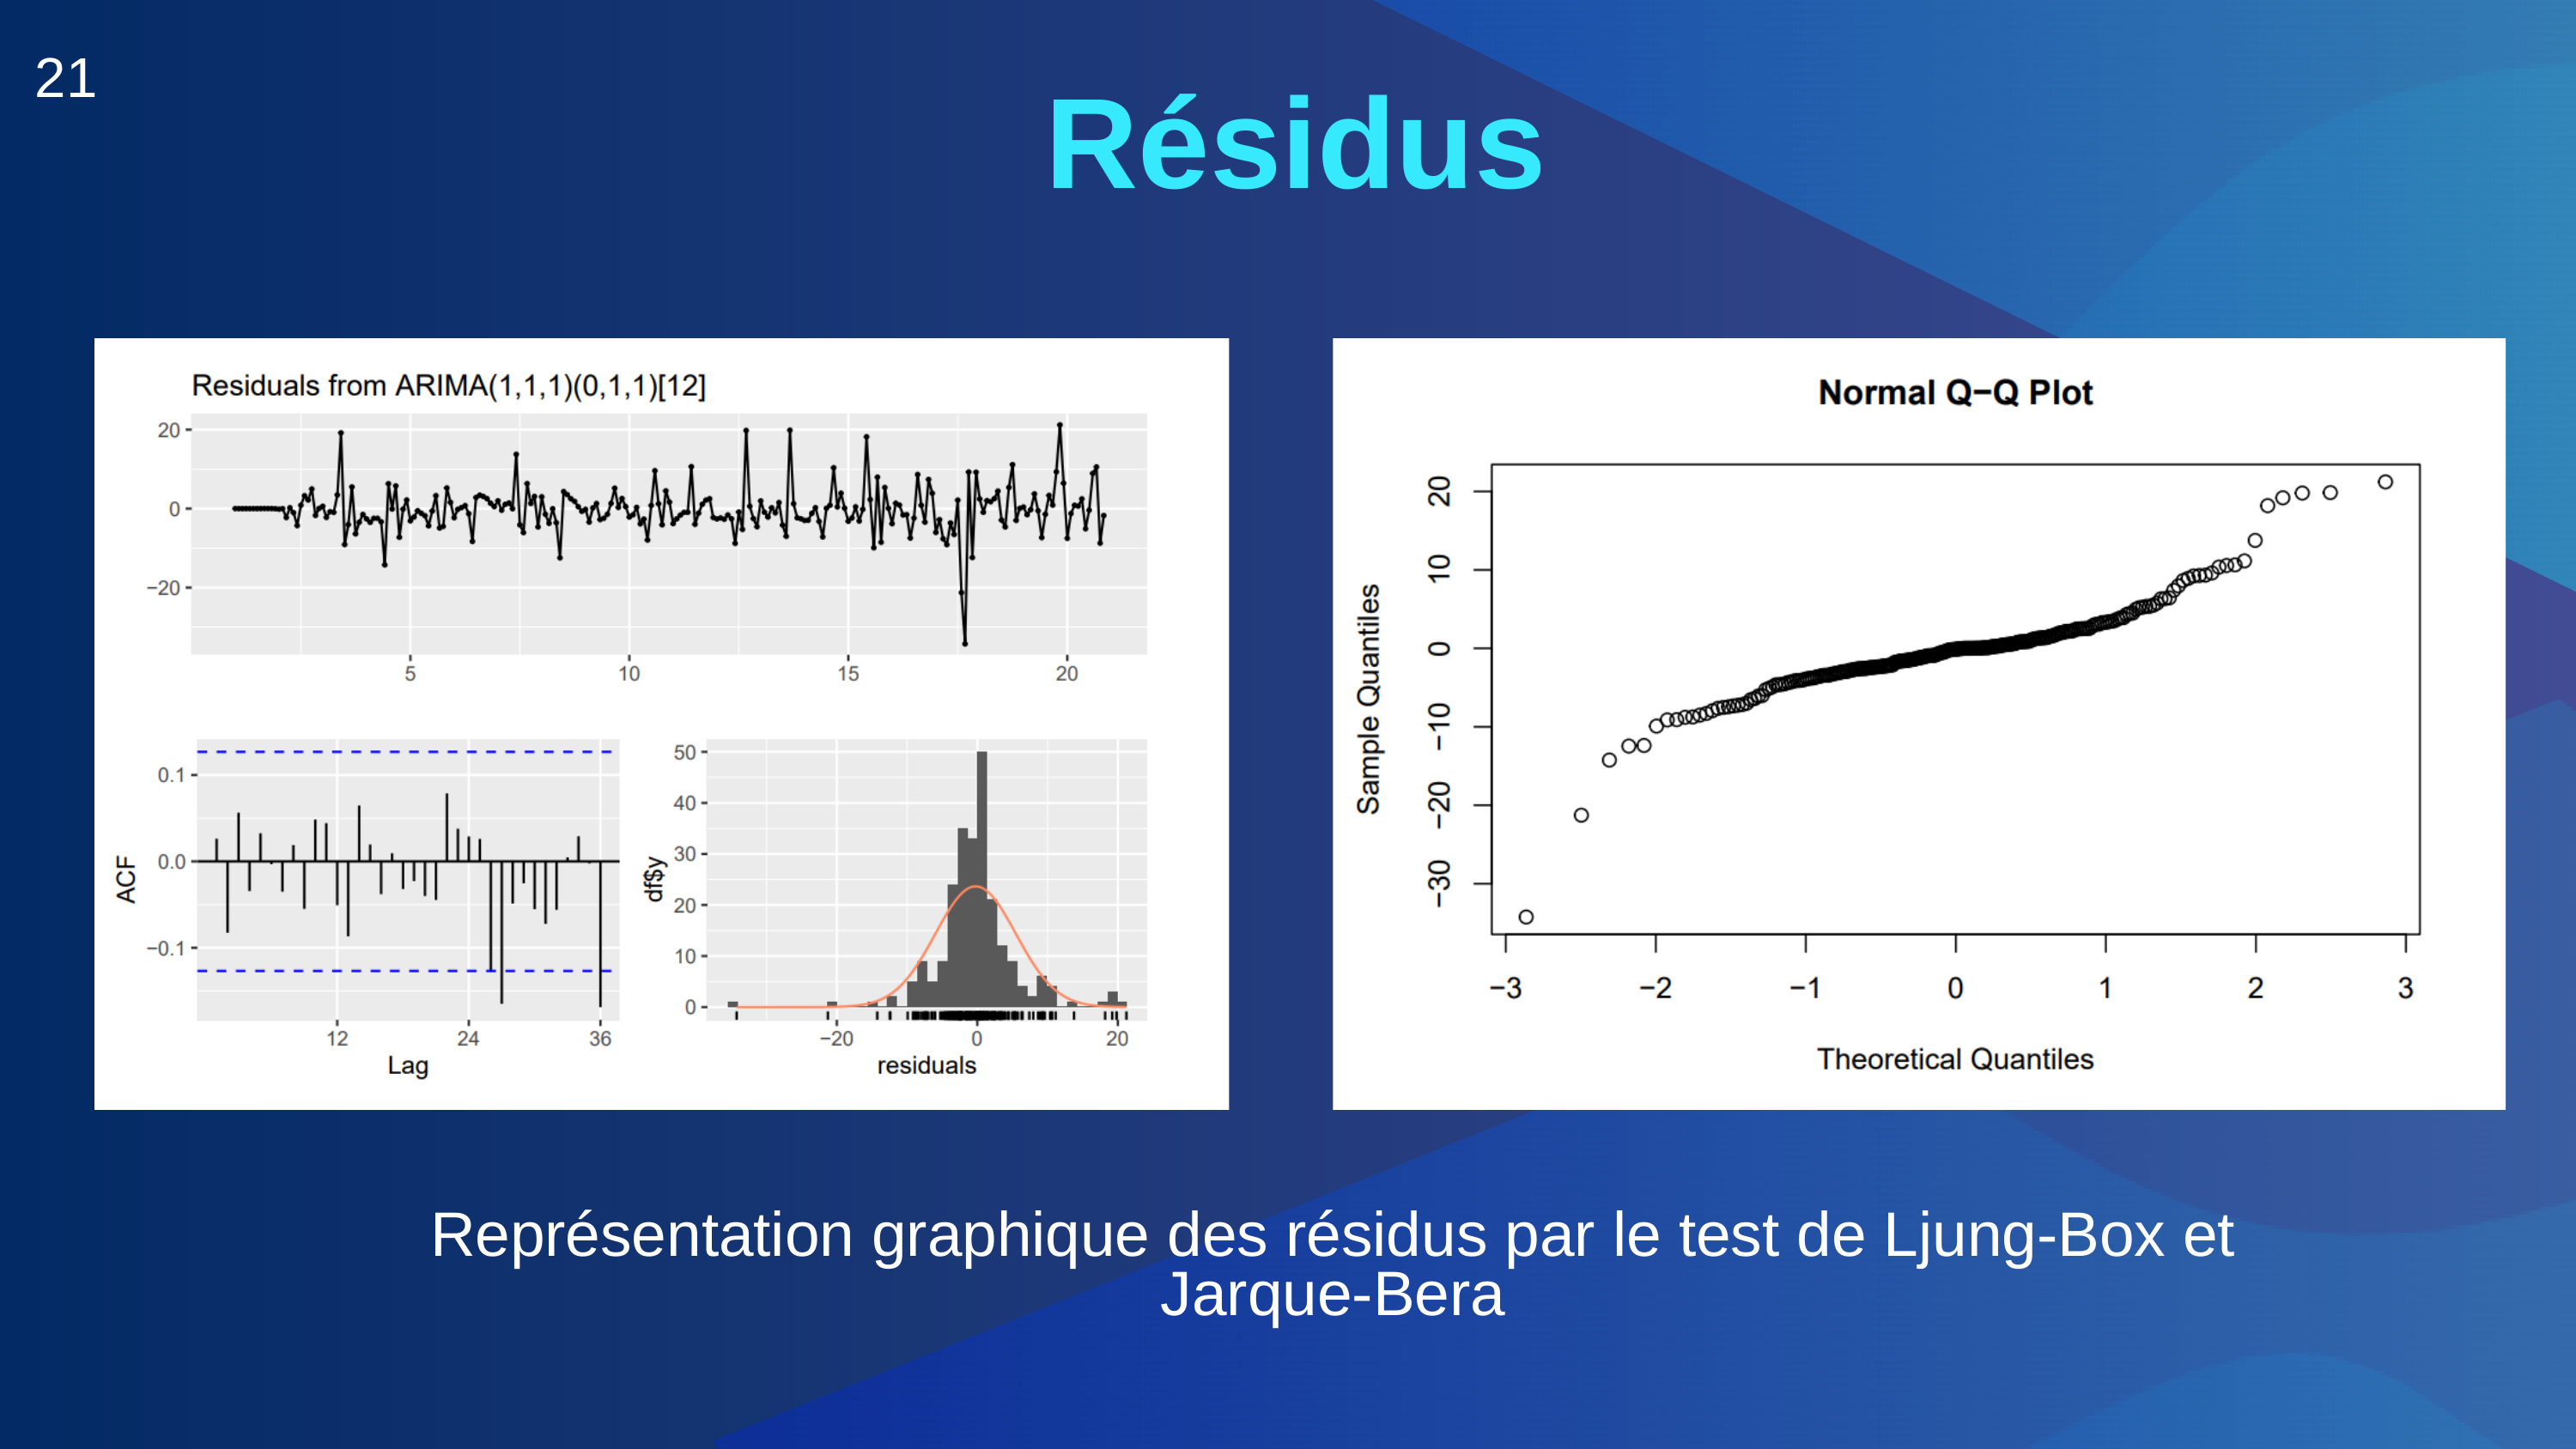

21
Résidus

Représentation graphique des résidus par le test de Ljung-Box et Jarque-Bera